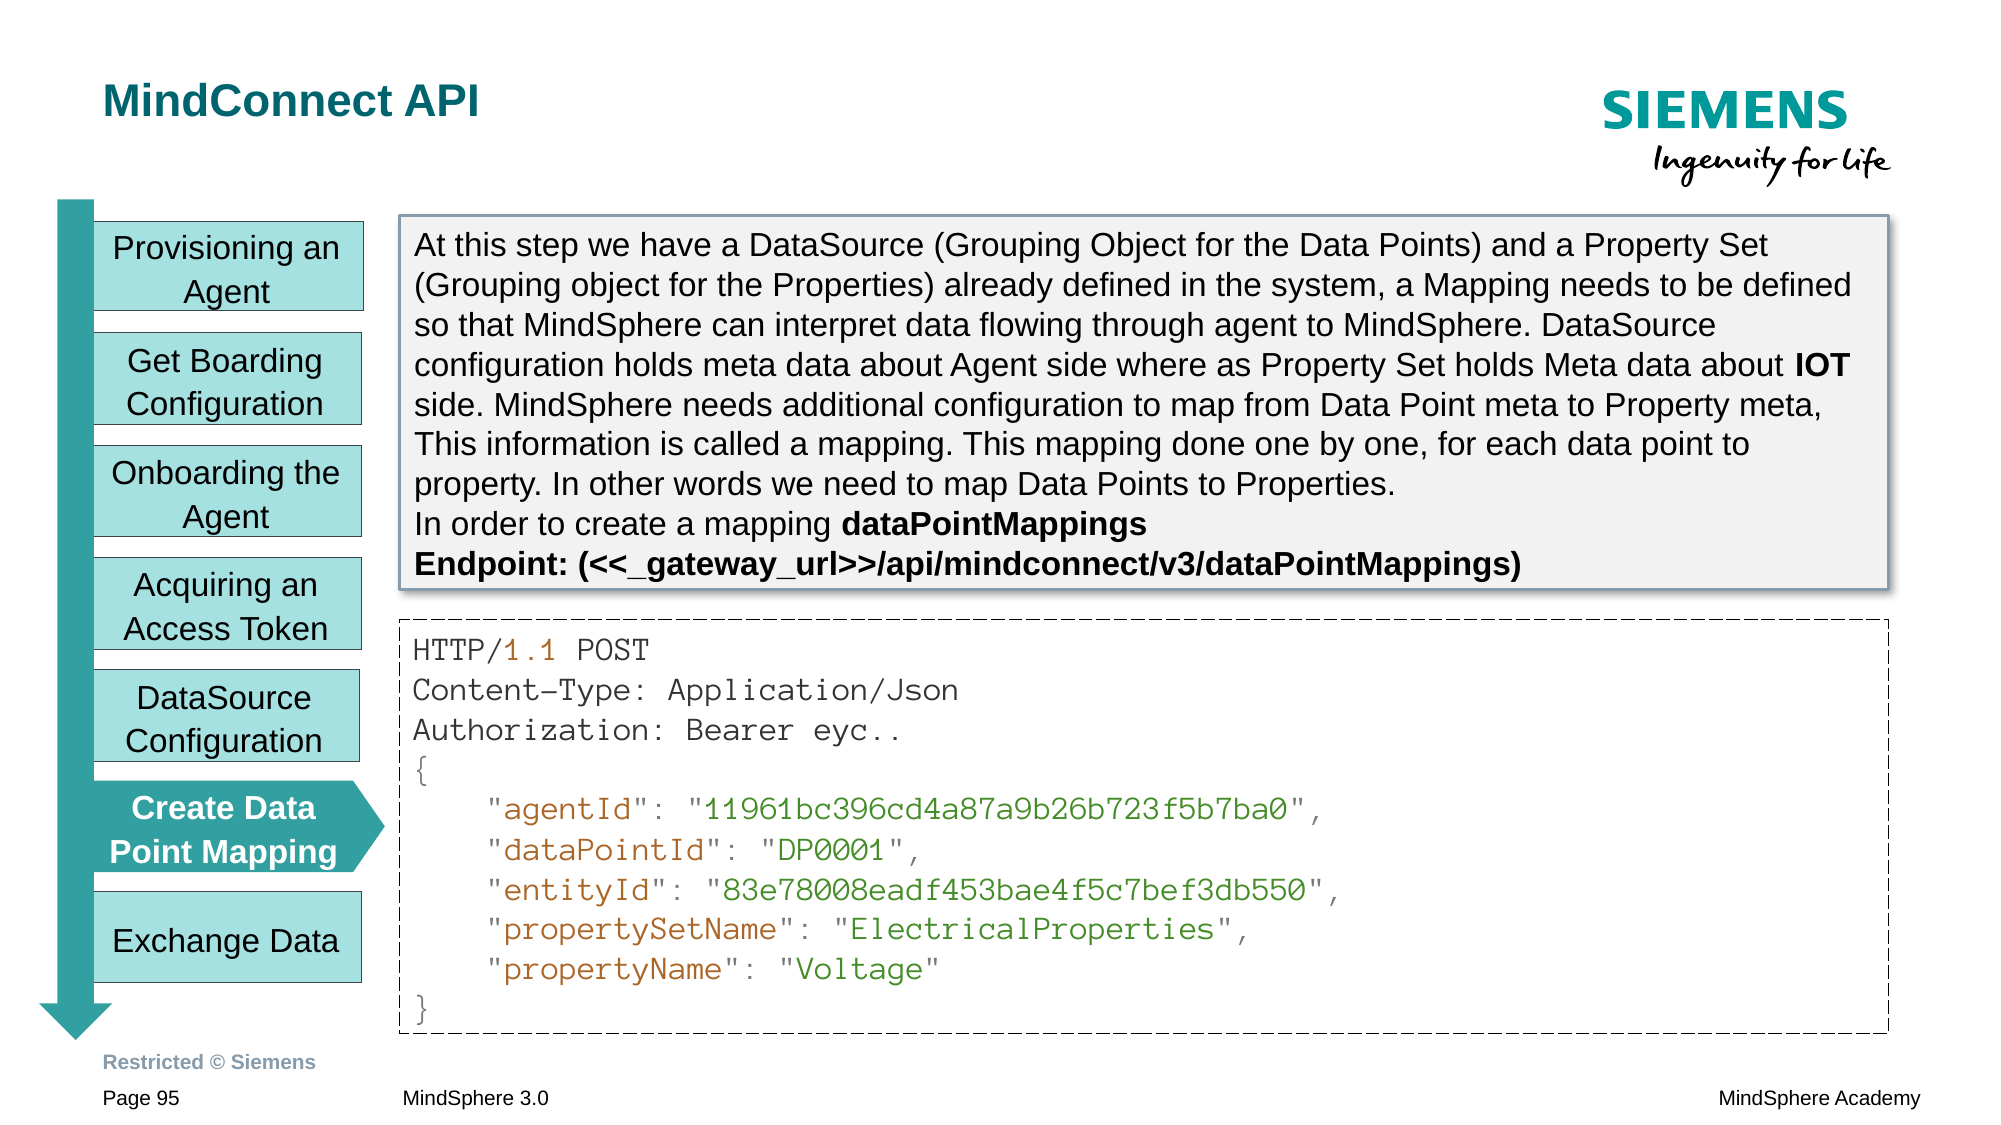

# MindConnect API

At this step we have a DataSource (Grouping Object for the Data Points) and a Property Set (Grouping object for the Properties) already defined in the system, a Mapping needs to be defined so that MindSphere can interpret data flowing through agent to MindSphere. DataSource configuration holds meta data about Agent side where as Property Set holds Meta data about IOT side. MindSphere needs additional configuration to map from Data Point meta to Property meta, This information is called a mapping. This mapping done one by one, for each data point to property. In other words we need to map Data Points to Properties.
In order to create a mapping dataPointMappings
Endpoint: (<<_gateway_url>>/api/mindconnect/v3/dataPointMappings)
Provisioning an Agent
Get Boarding Configuration
Onboarding the Agent
Acquiring an Access Token
HTTP/1.1 POST
Content-Type: Application/Json
Authorization: Bearer eyc..
{
    "agentId": "11961bc396cd4a87a9b26b723f5b7ba0",
    "dataPointId": "DP0001",
    "entityId": "83e78008eadf453bae4f5c7bef3db550",
    "propertySetName": "ElectricalProperties",
    "propertyName": "Voltage"
}
DataSource Configuration
Create Data Point Mapping
Exchange Data